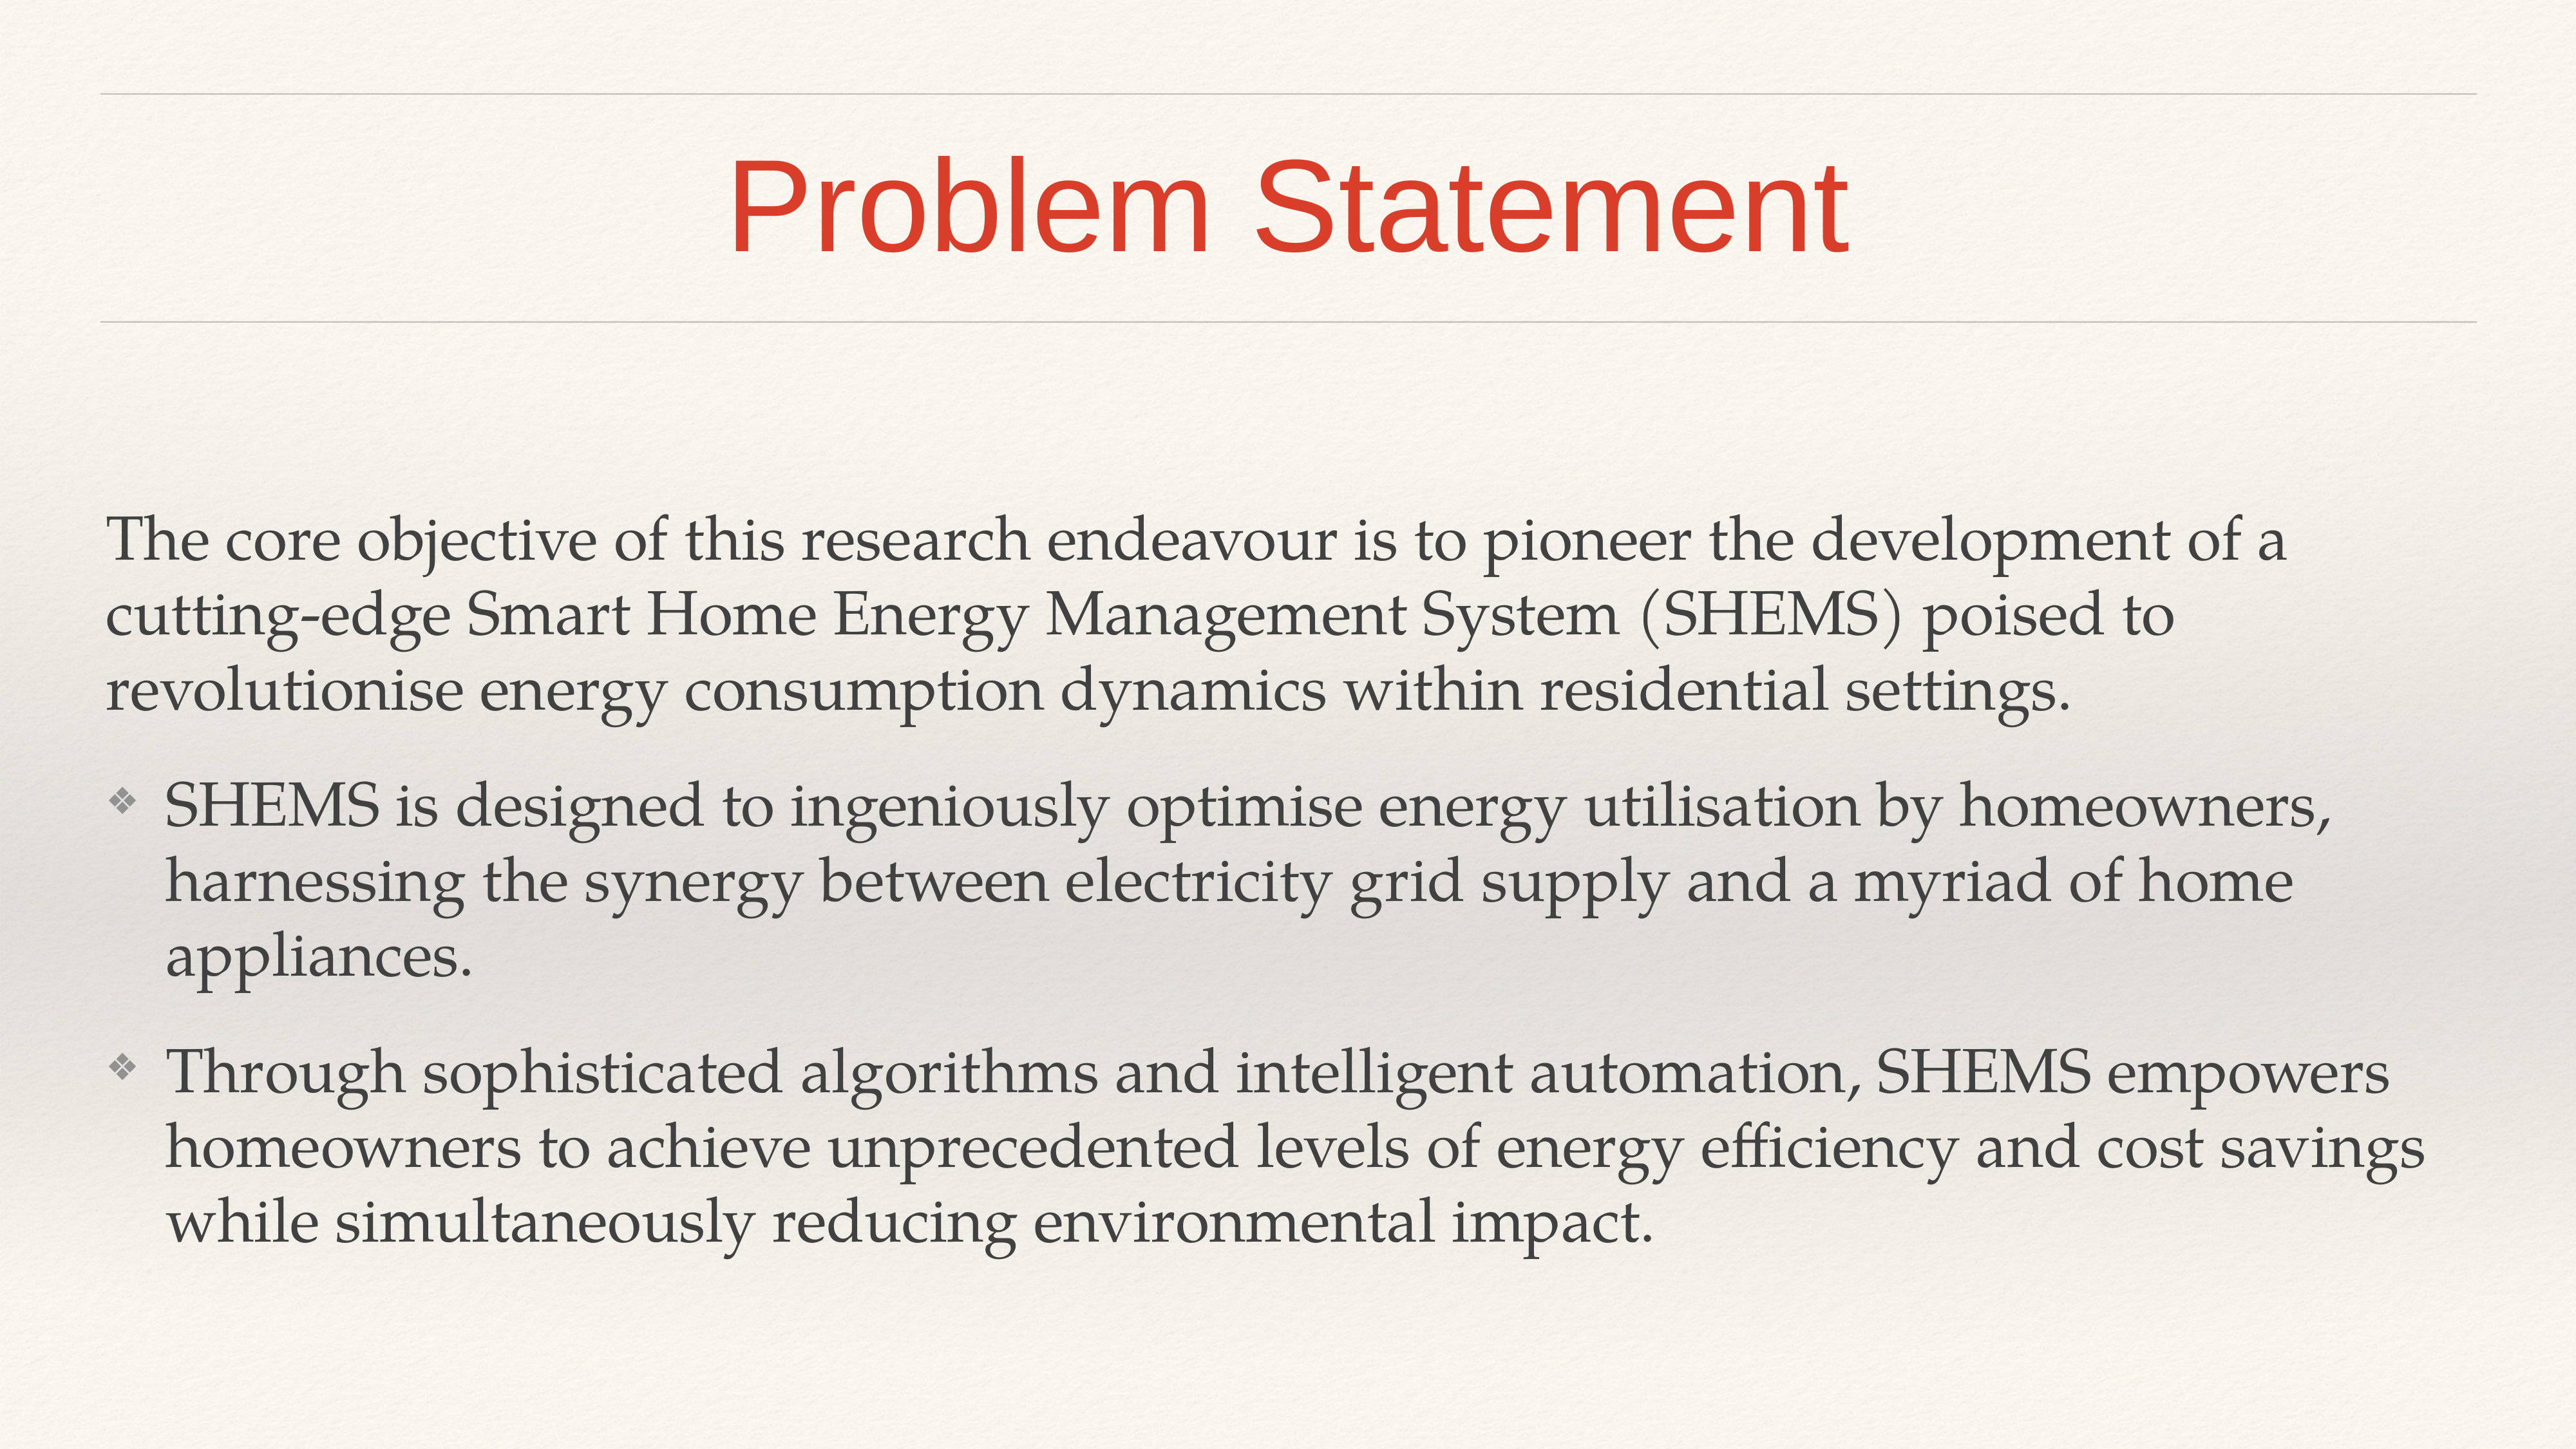

# Problem Statement

The core objective of this research endeavour is to pioneer the development of a cutting-edge Smart Home Energy Management System (SHEMS) poised to revolutionise energy consumption dynamics within residential settings.
SHEMS is designed to ingeniously optimise energy utilisation by homeowners, harnessing the synergy between electricity grid supply and a myriad of home appliances.
Through sophisticated algorithms and intelligent automation, SHEMS empowers homeowners to achieve unprecedented levels of energy efficiency and cost savings while simultaneously reducing environmental impact.